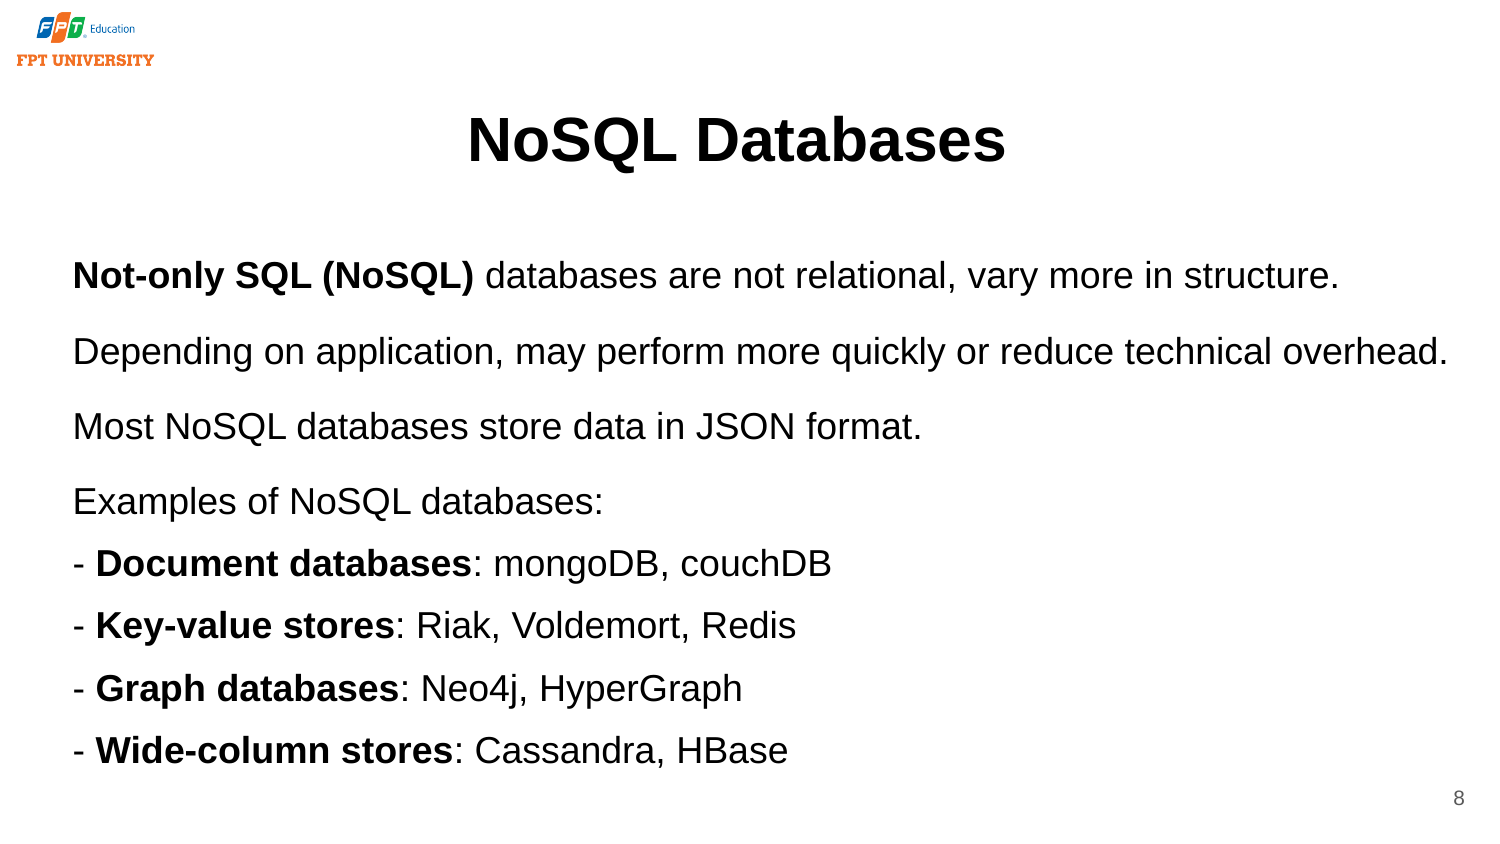

# NoSQL Databases
Not-only SQL (NoSQL) databases are not relational, vary more in structure.

Depending on application, may perform more quickly or reduce technical overhead.

Most NoSQL databases store data in JSON format.

Examples of NoSQL databases:
- Document databases: mongoDB, couchDB
- Key-value stores: Riak, Voldemort, Redis
- Graph databases: Neo4j, HyperGraph
- Wide-column stores: Cassandra, HBase
8